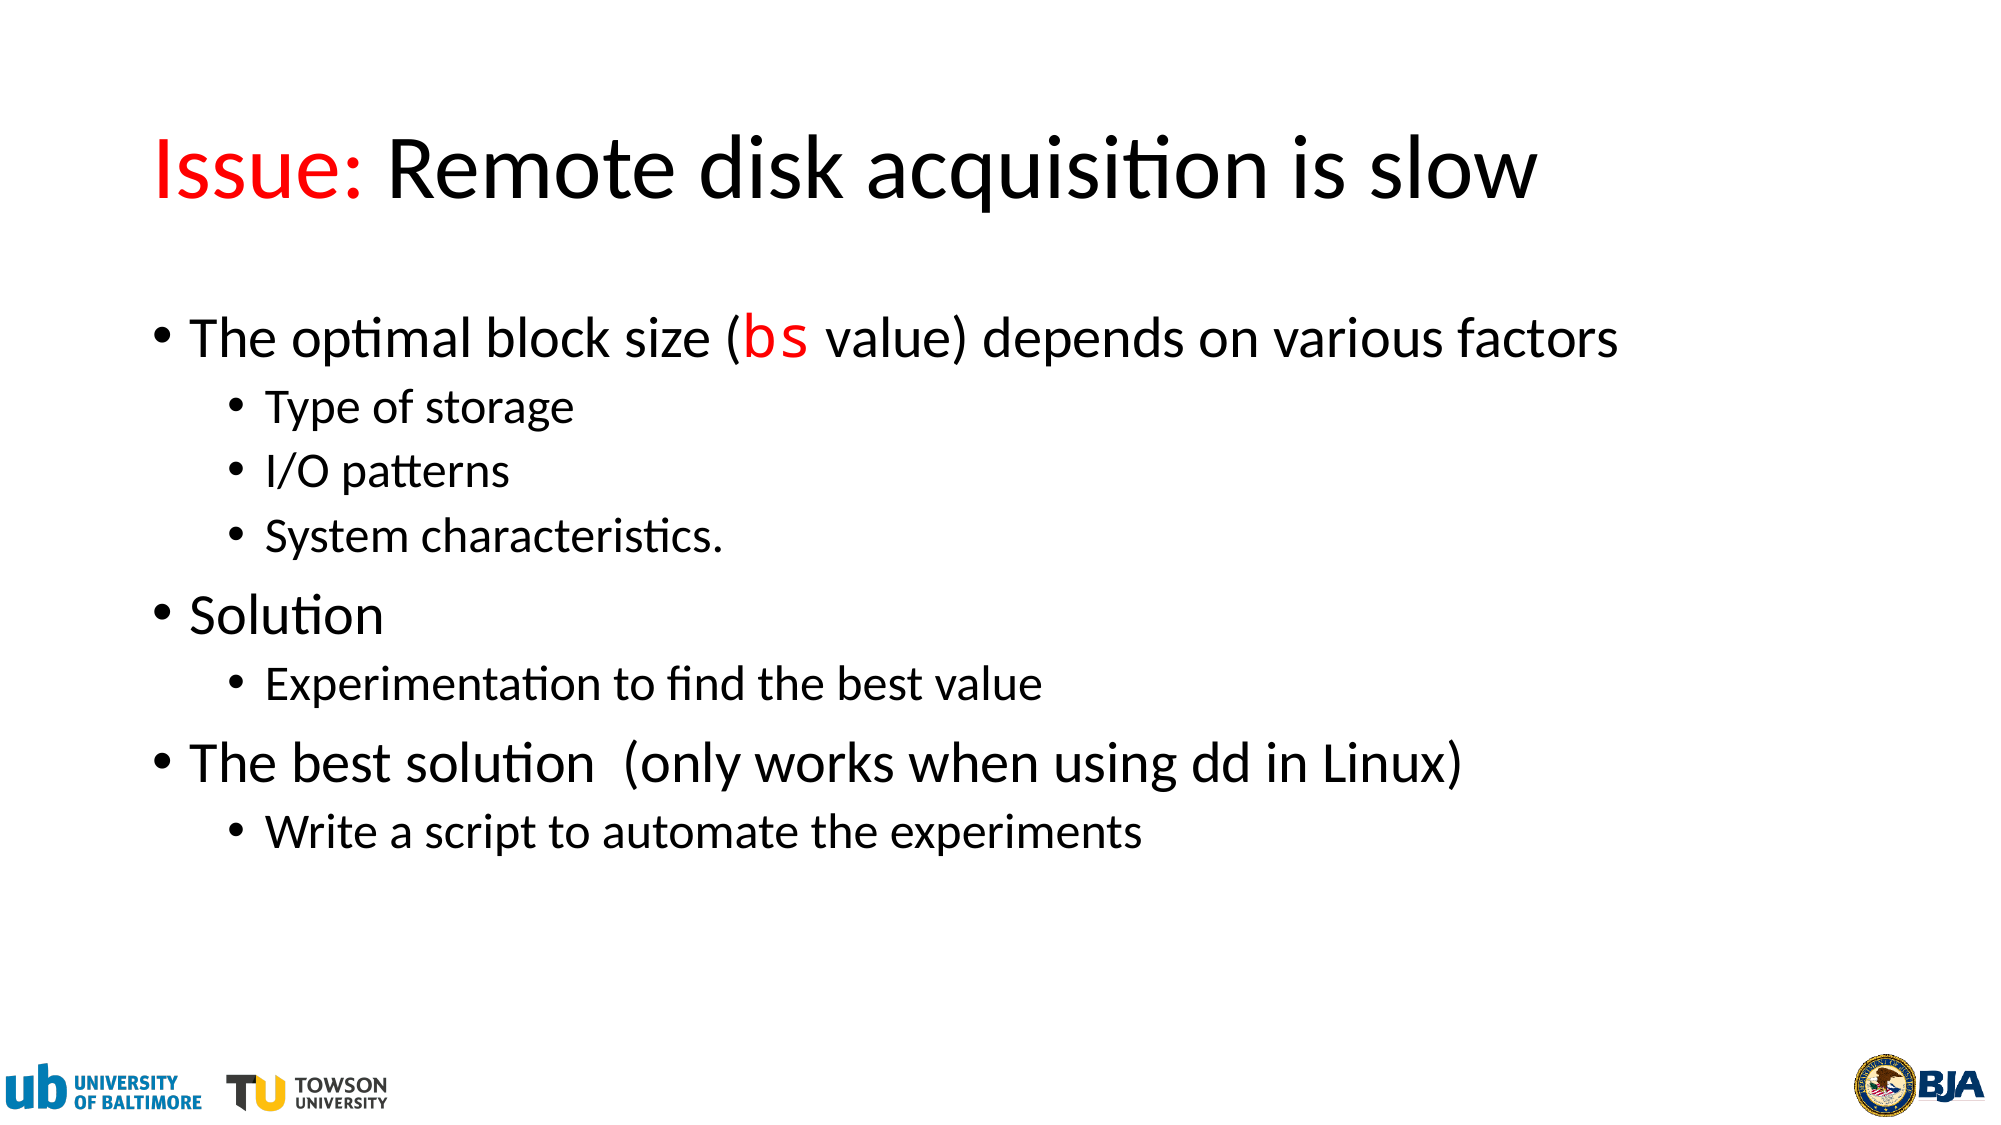

# Issue: Remote disk acquisition is slow
The optimal block size (bs value) depends on various factors
Type of storage
I/O patterns
System characteristics.
Solution
Experimentation to find the best value
The best solution  (only works when using dd in Linux)
Write a script to automate the experiments